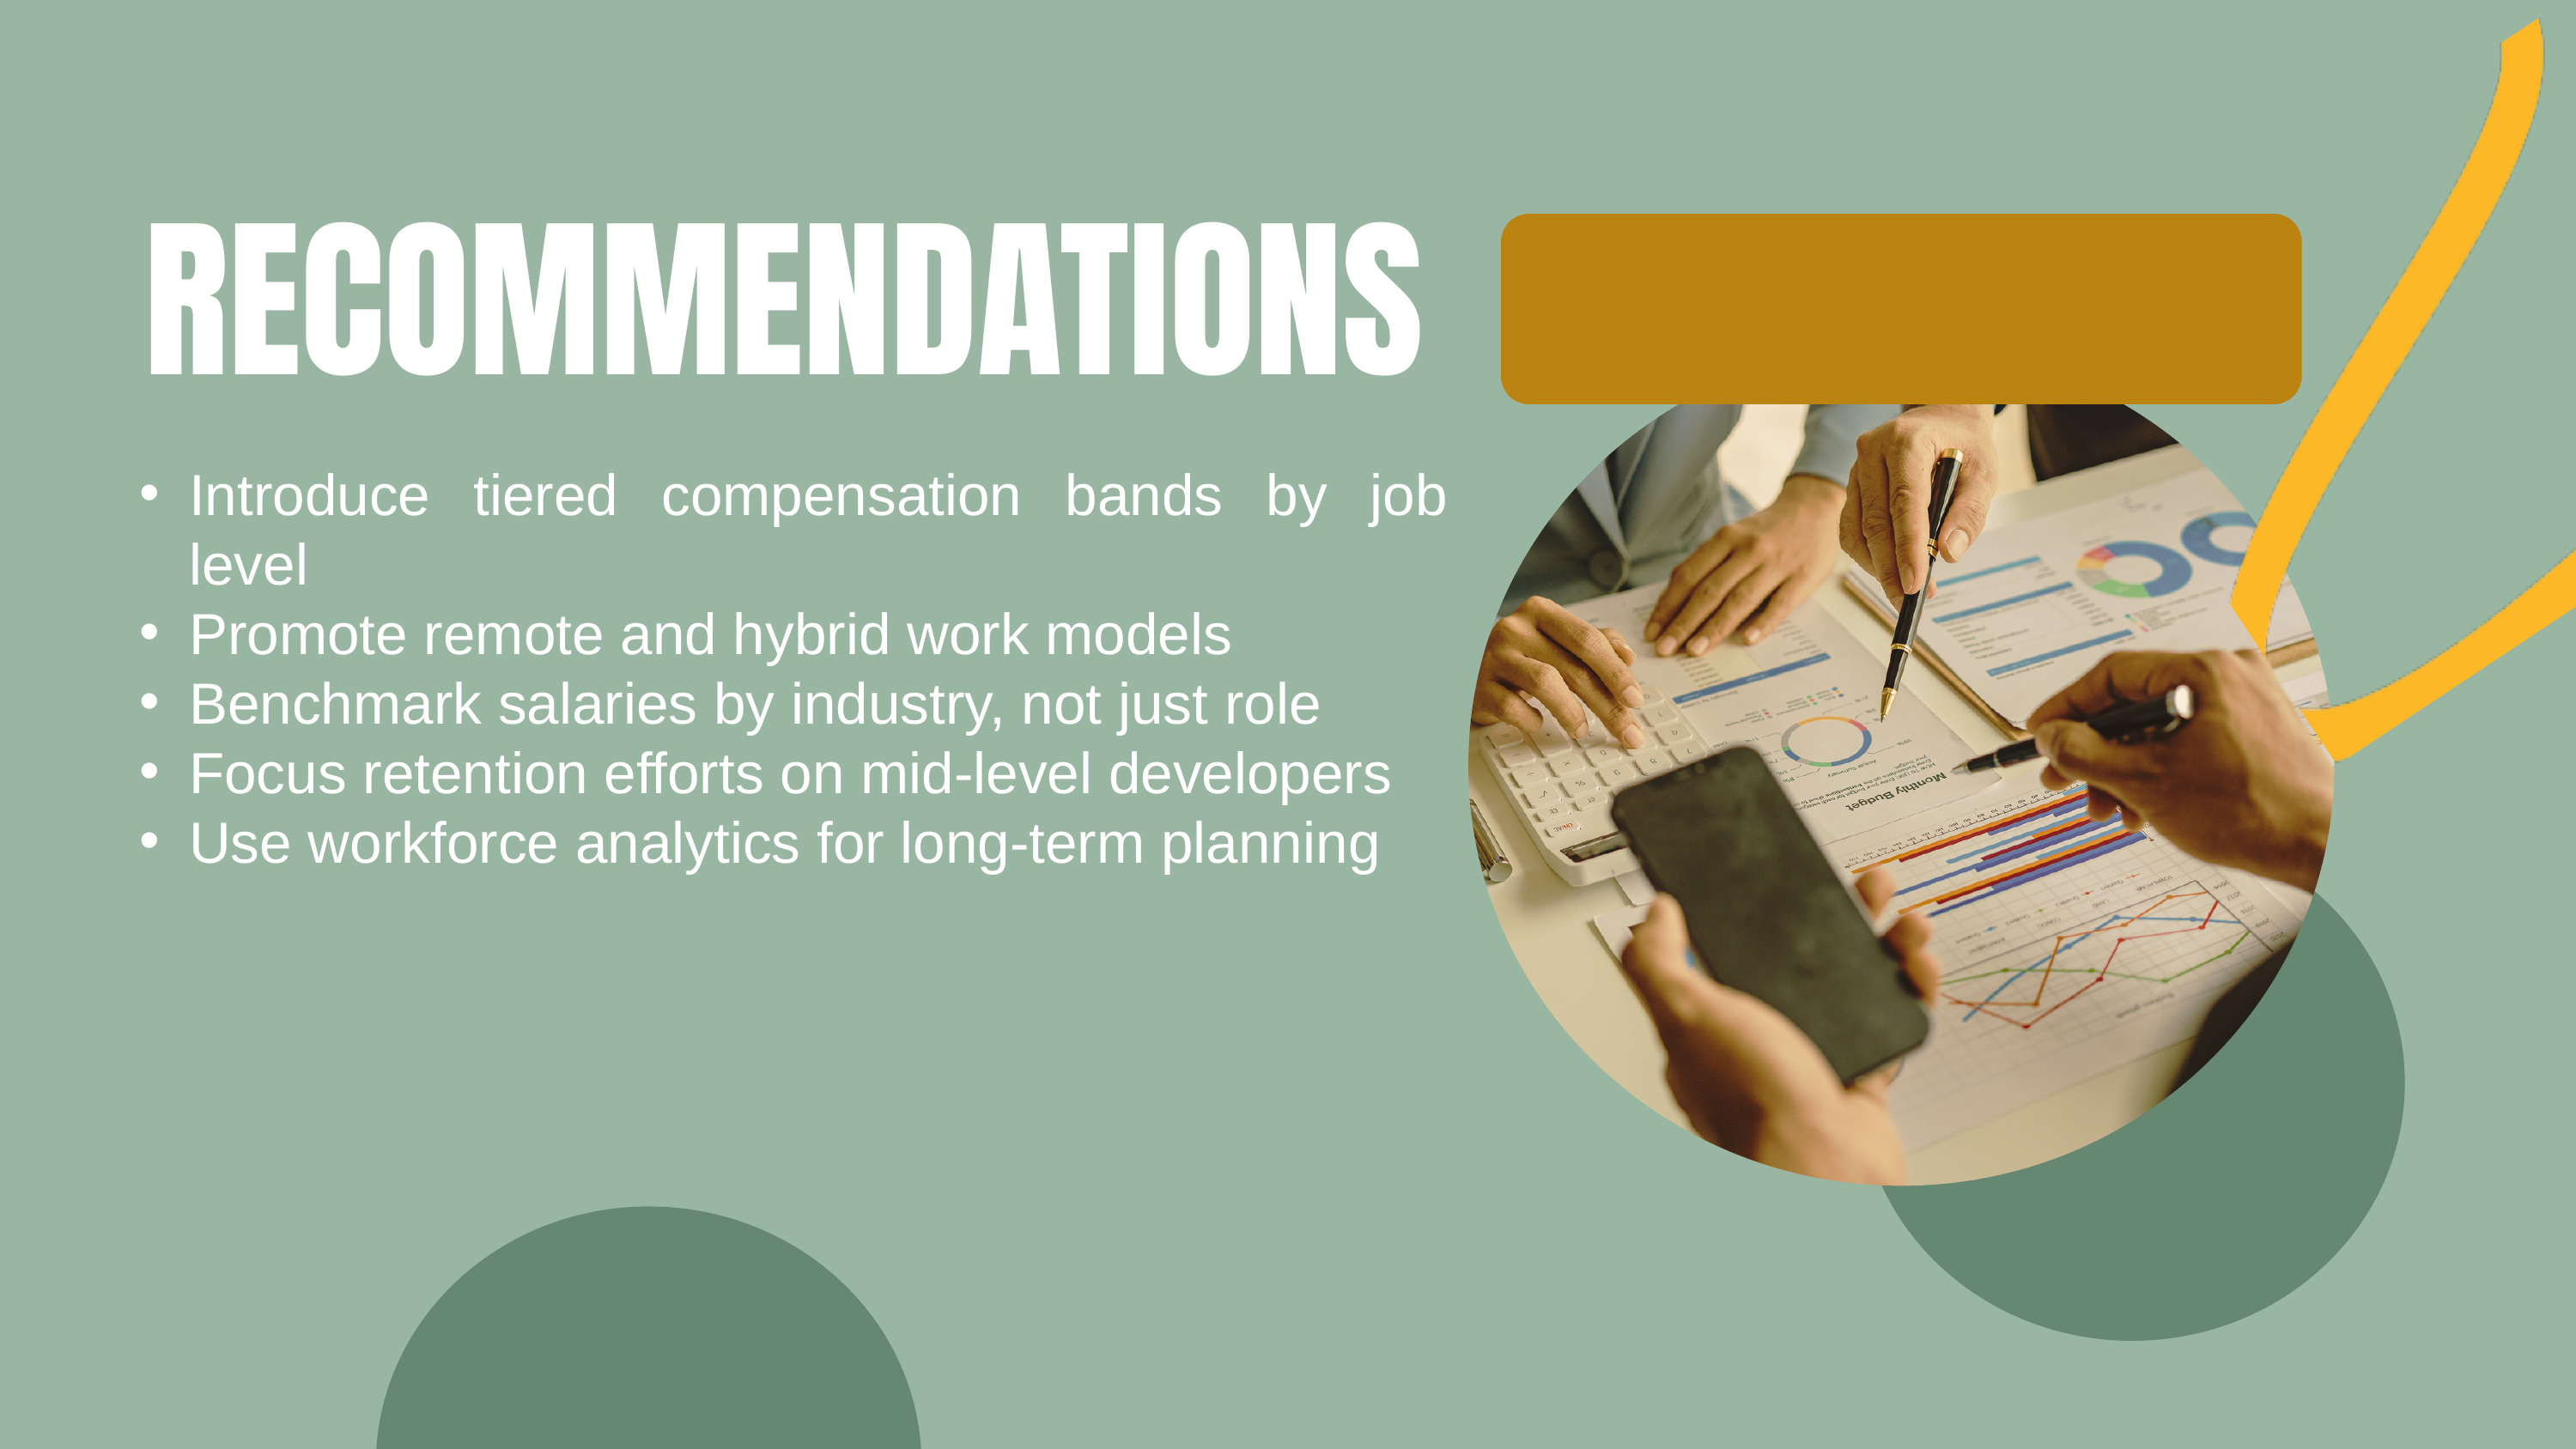

RECOMMENDATIONS

Introduce tiered compensation bands by job level
Promote remote and hybrid work models
Benchmark salaries by industry, not just role
Focus retention efforts on mid-level developers
Use workforce analytics for long-term planning